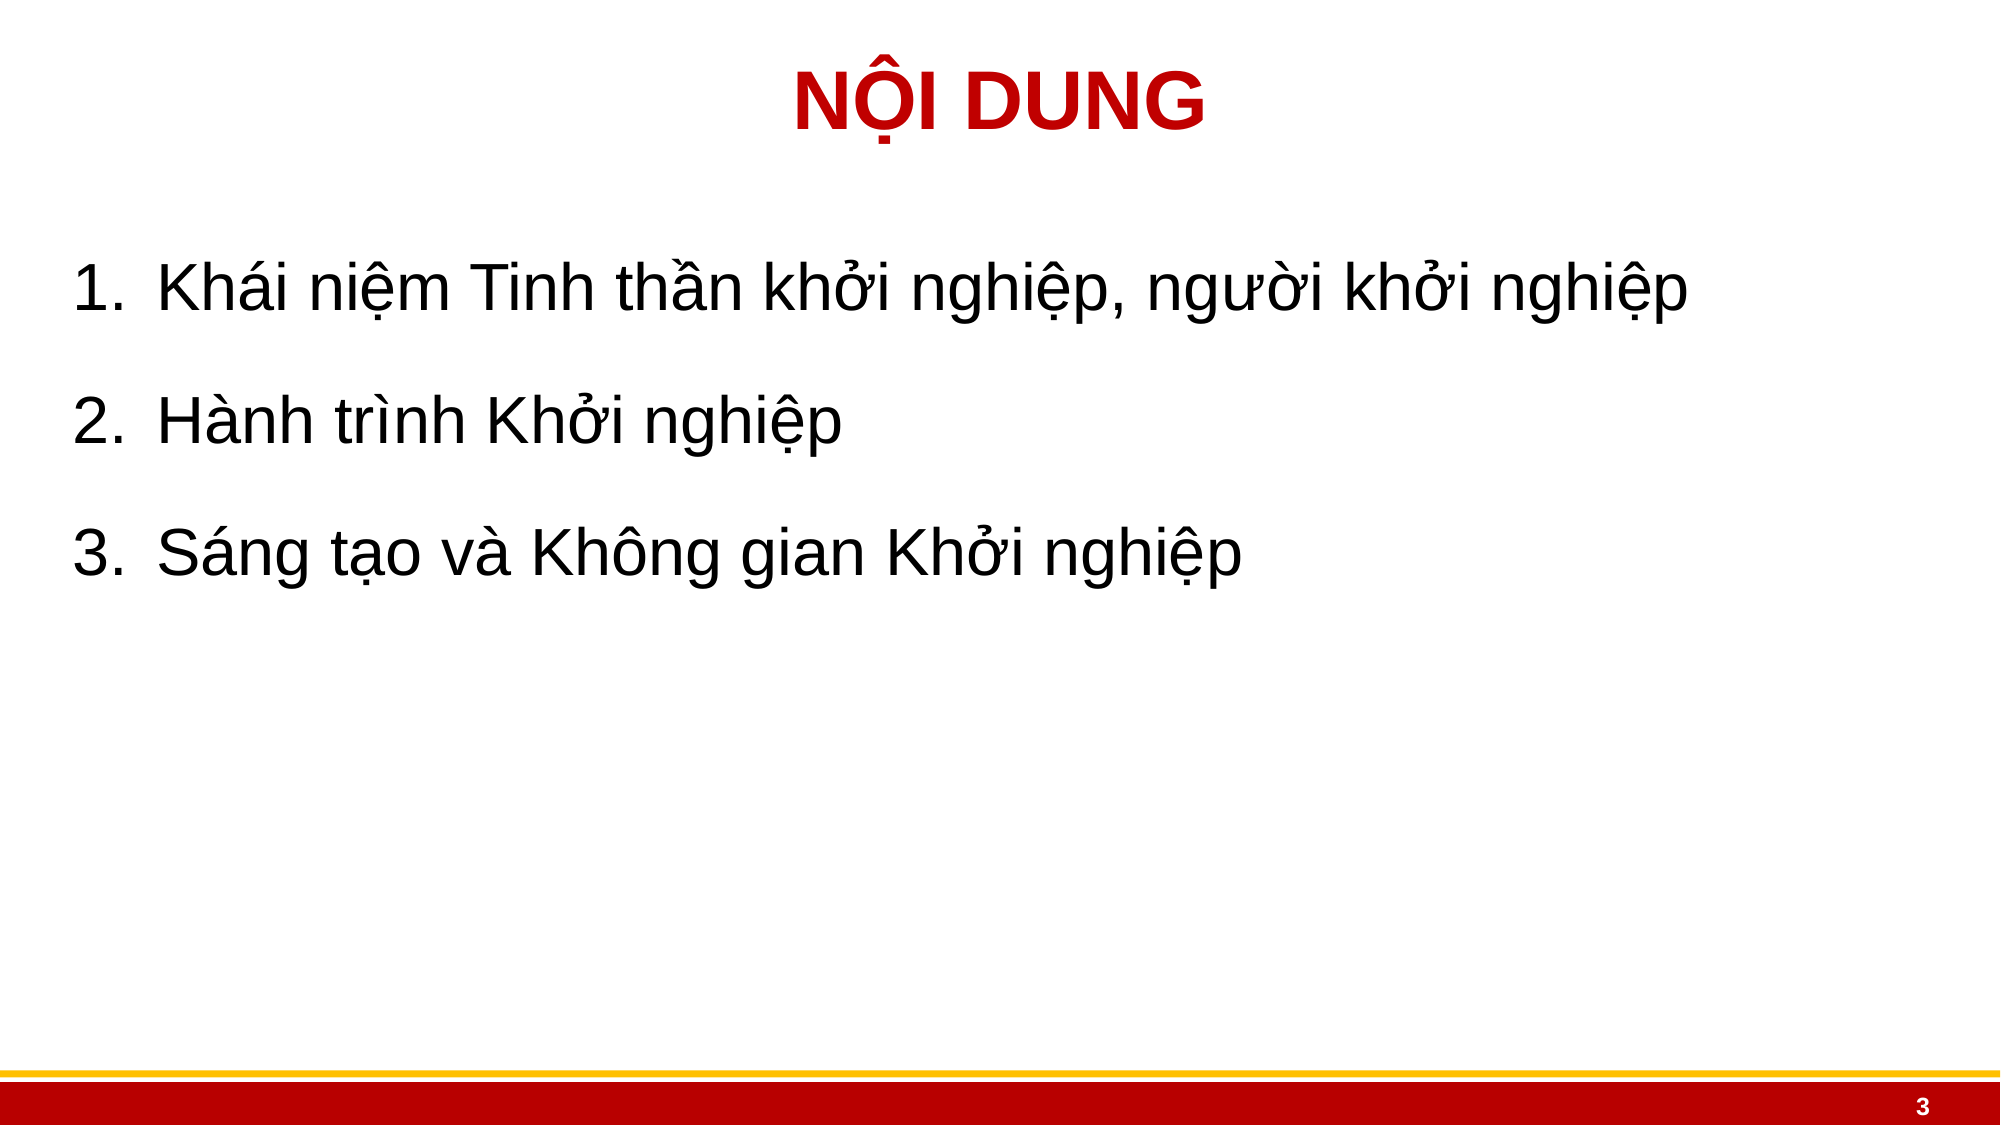

# NỘI DUNG
Khái niệm Tinh thần khởi nghiệp, người khởi nghiệp
Hành trình Khởi nghiệp
Sáng tạo và Không gian Khởi nghiệp
3